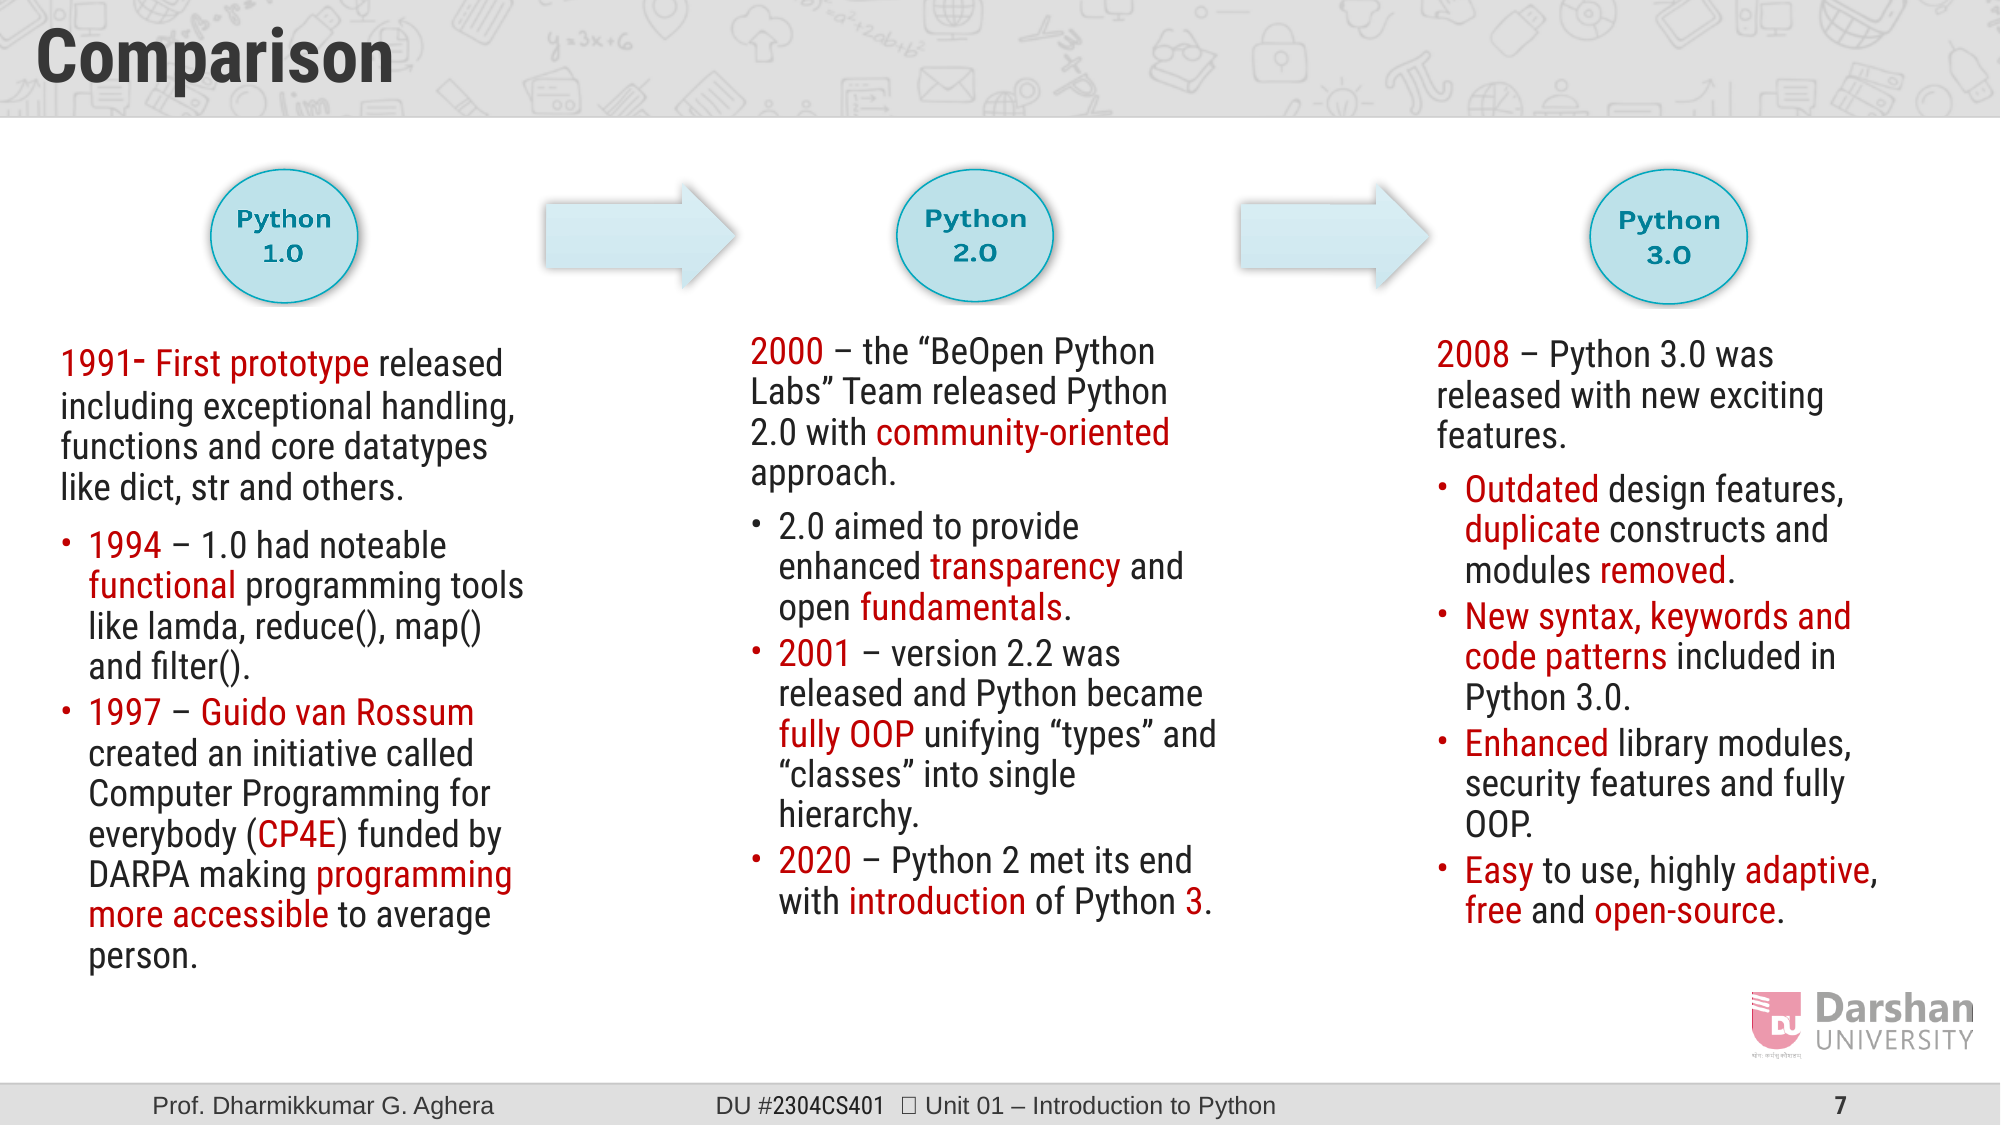

# Comparison

2000 – the “BeOpen Python Labs” Team released Python 2.0 with community-oriented approach.
2.0 aimed to provide enhanced transparency and open fundamentals.
2001 – version 2.2 was released and Python became fully OOP unifying “types” and “classes” into single hierarchy.
2020 – Python 2 met its end with introduction of Python 3.
1991- First prototype released including exceptional handling, functions and core datatypes like dict, str and others.
1994 – 1.0 had noteable functional programming tools like lamda, reduce(), map() and filter().
1997 – Guido van Rossum created an initiative called Computer Programming for everybody (CP4E) funded by DARPA making programming more accessible to average person.
2008 – Python 3.0 was released with new exciting features.
Outdated design features, duplicate constructs and modules removed.
New syntax, keywords and code patterns included in Python 3.0.
Enhanced library modules, security features and fully OOP.
Easy to use, highly adaptive, free and open-source.